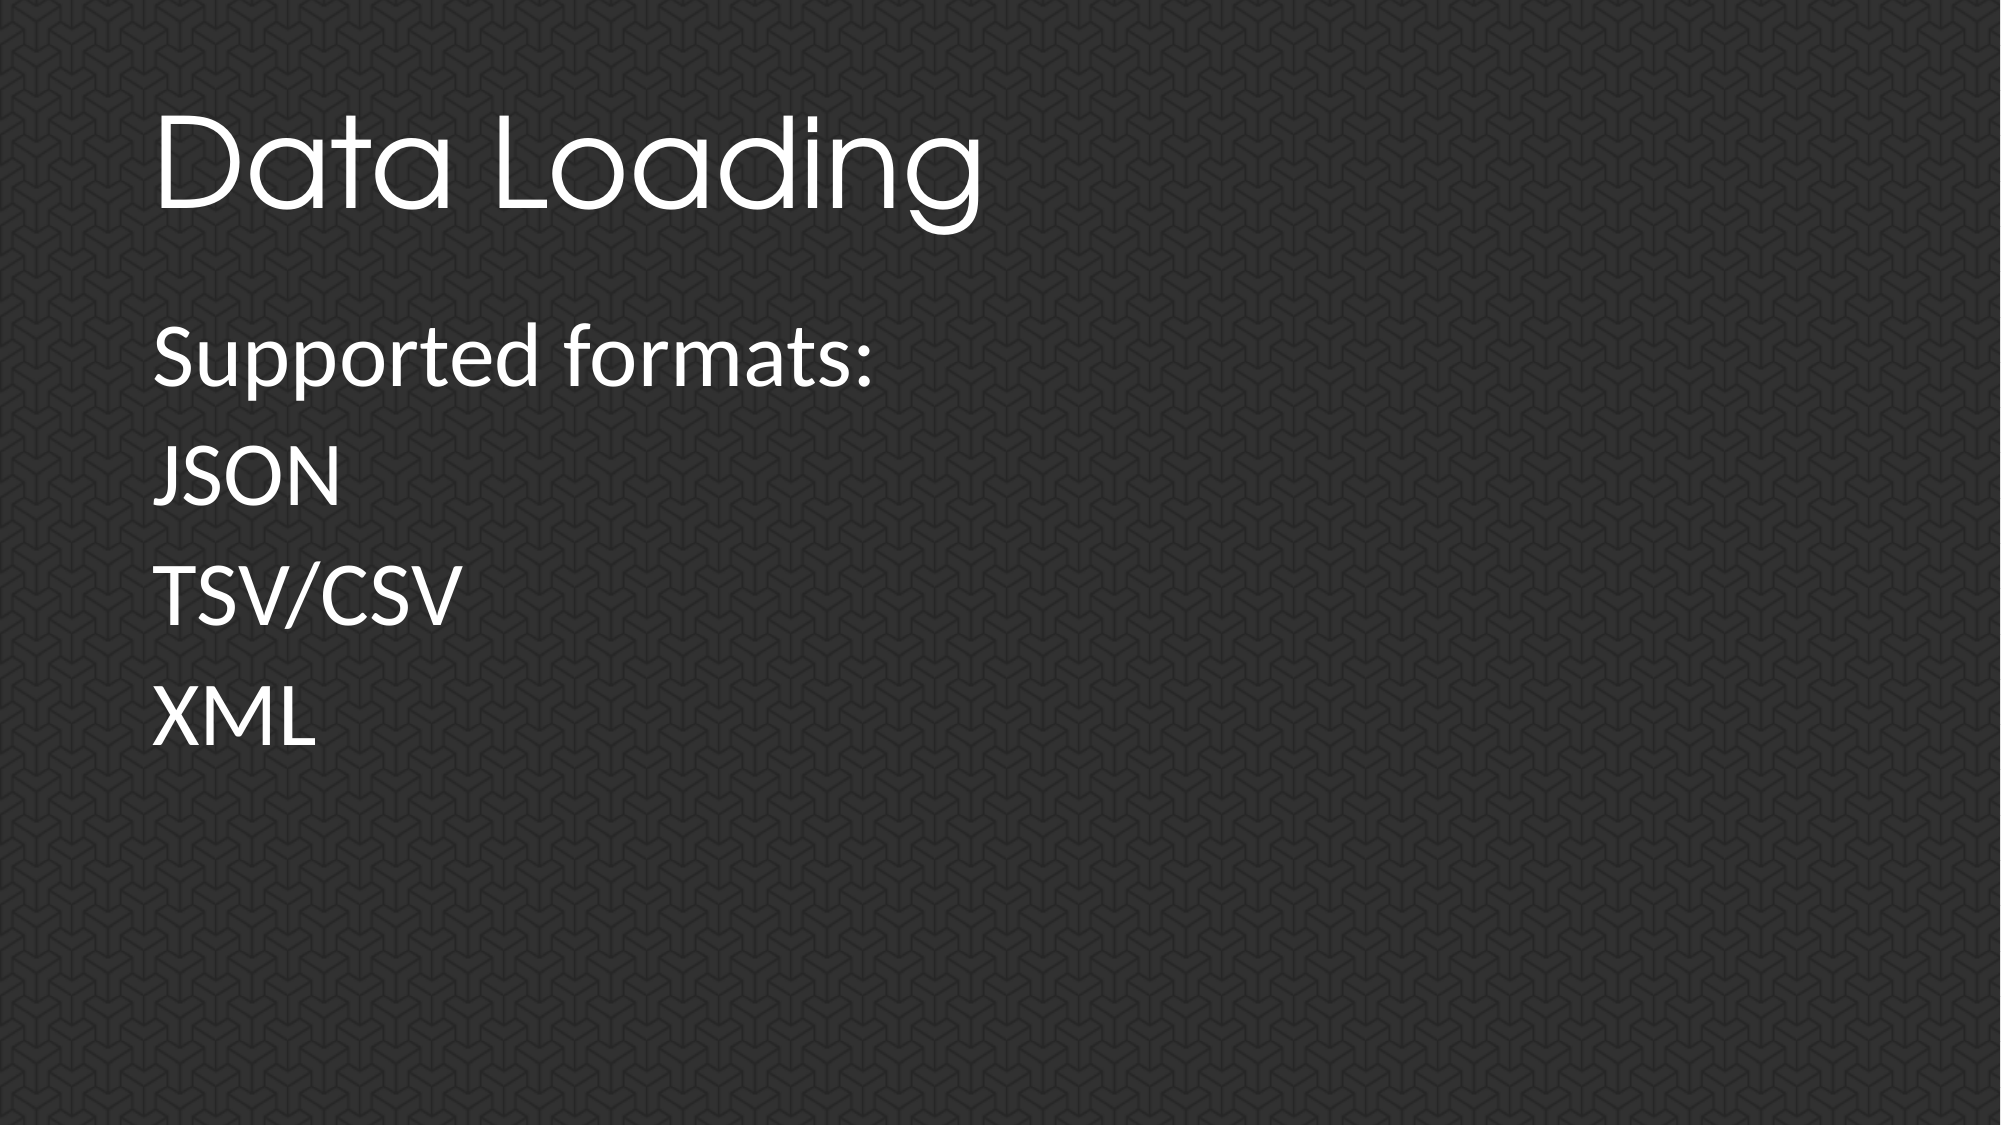

# Data Loading
Supported formats:
JSON
TSV/CSV
XML